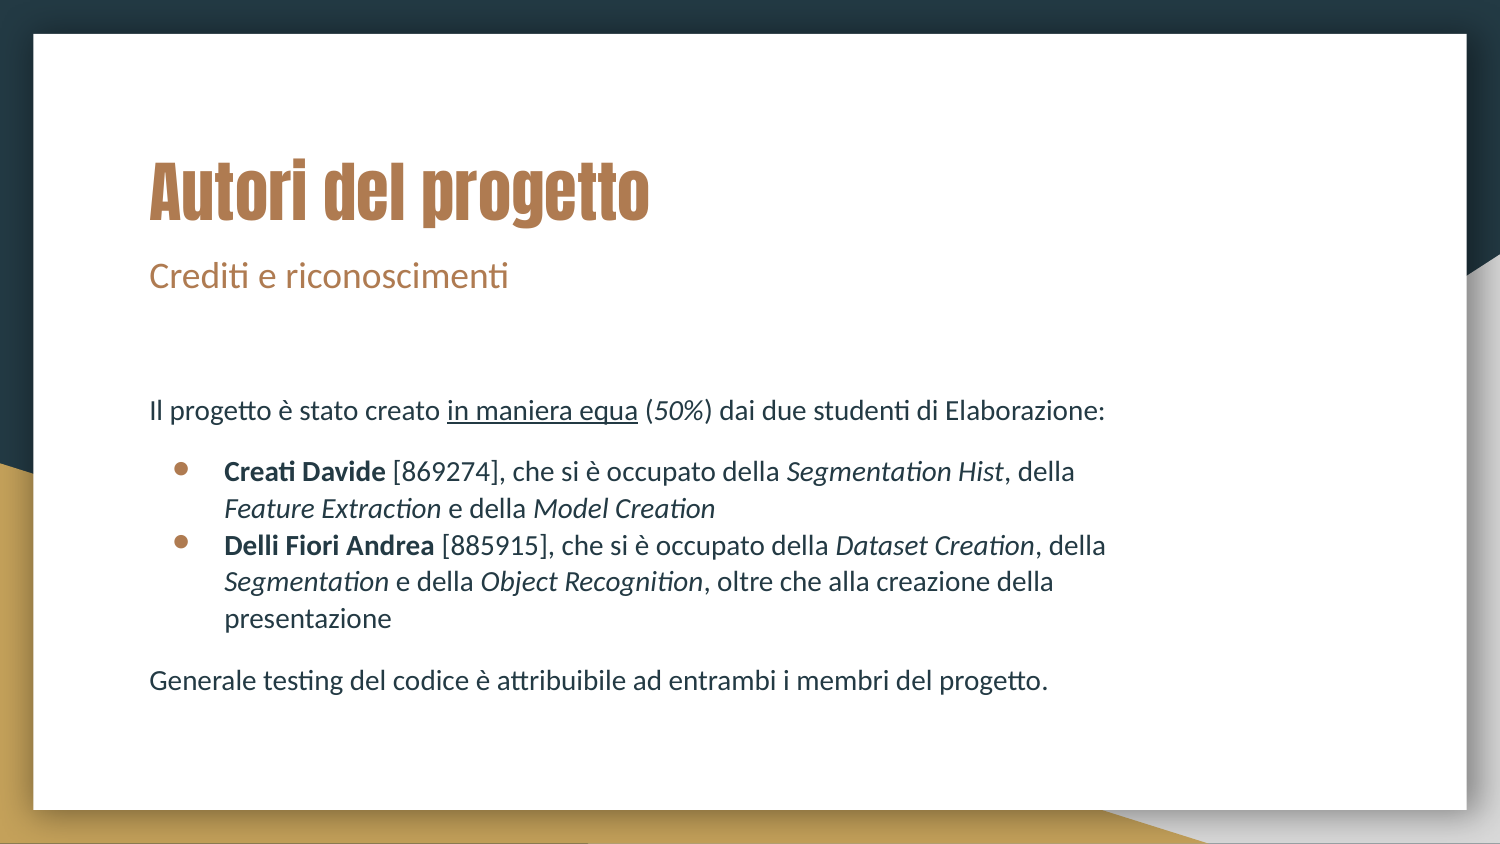

# Autori del progetto
Crediti e riconoscimenti
Il progetto è stato creato in maniera equa (50%) dai due studenti di Elaborazione:
Creati Davide [869274], che si è occupato della Segmentation Hist, della Feature Extraction e della Model Creation
Delli Fiori Andrea [885915], che si è occupato della Dataset Creation, della Segmentation e della Object Recognition, oltre che alla creazione della presentazione
Generale testing del codice è attribuibile ad entrambi i membri del progetto.